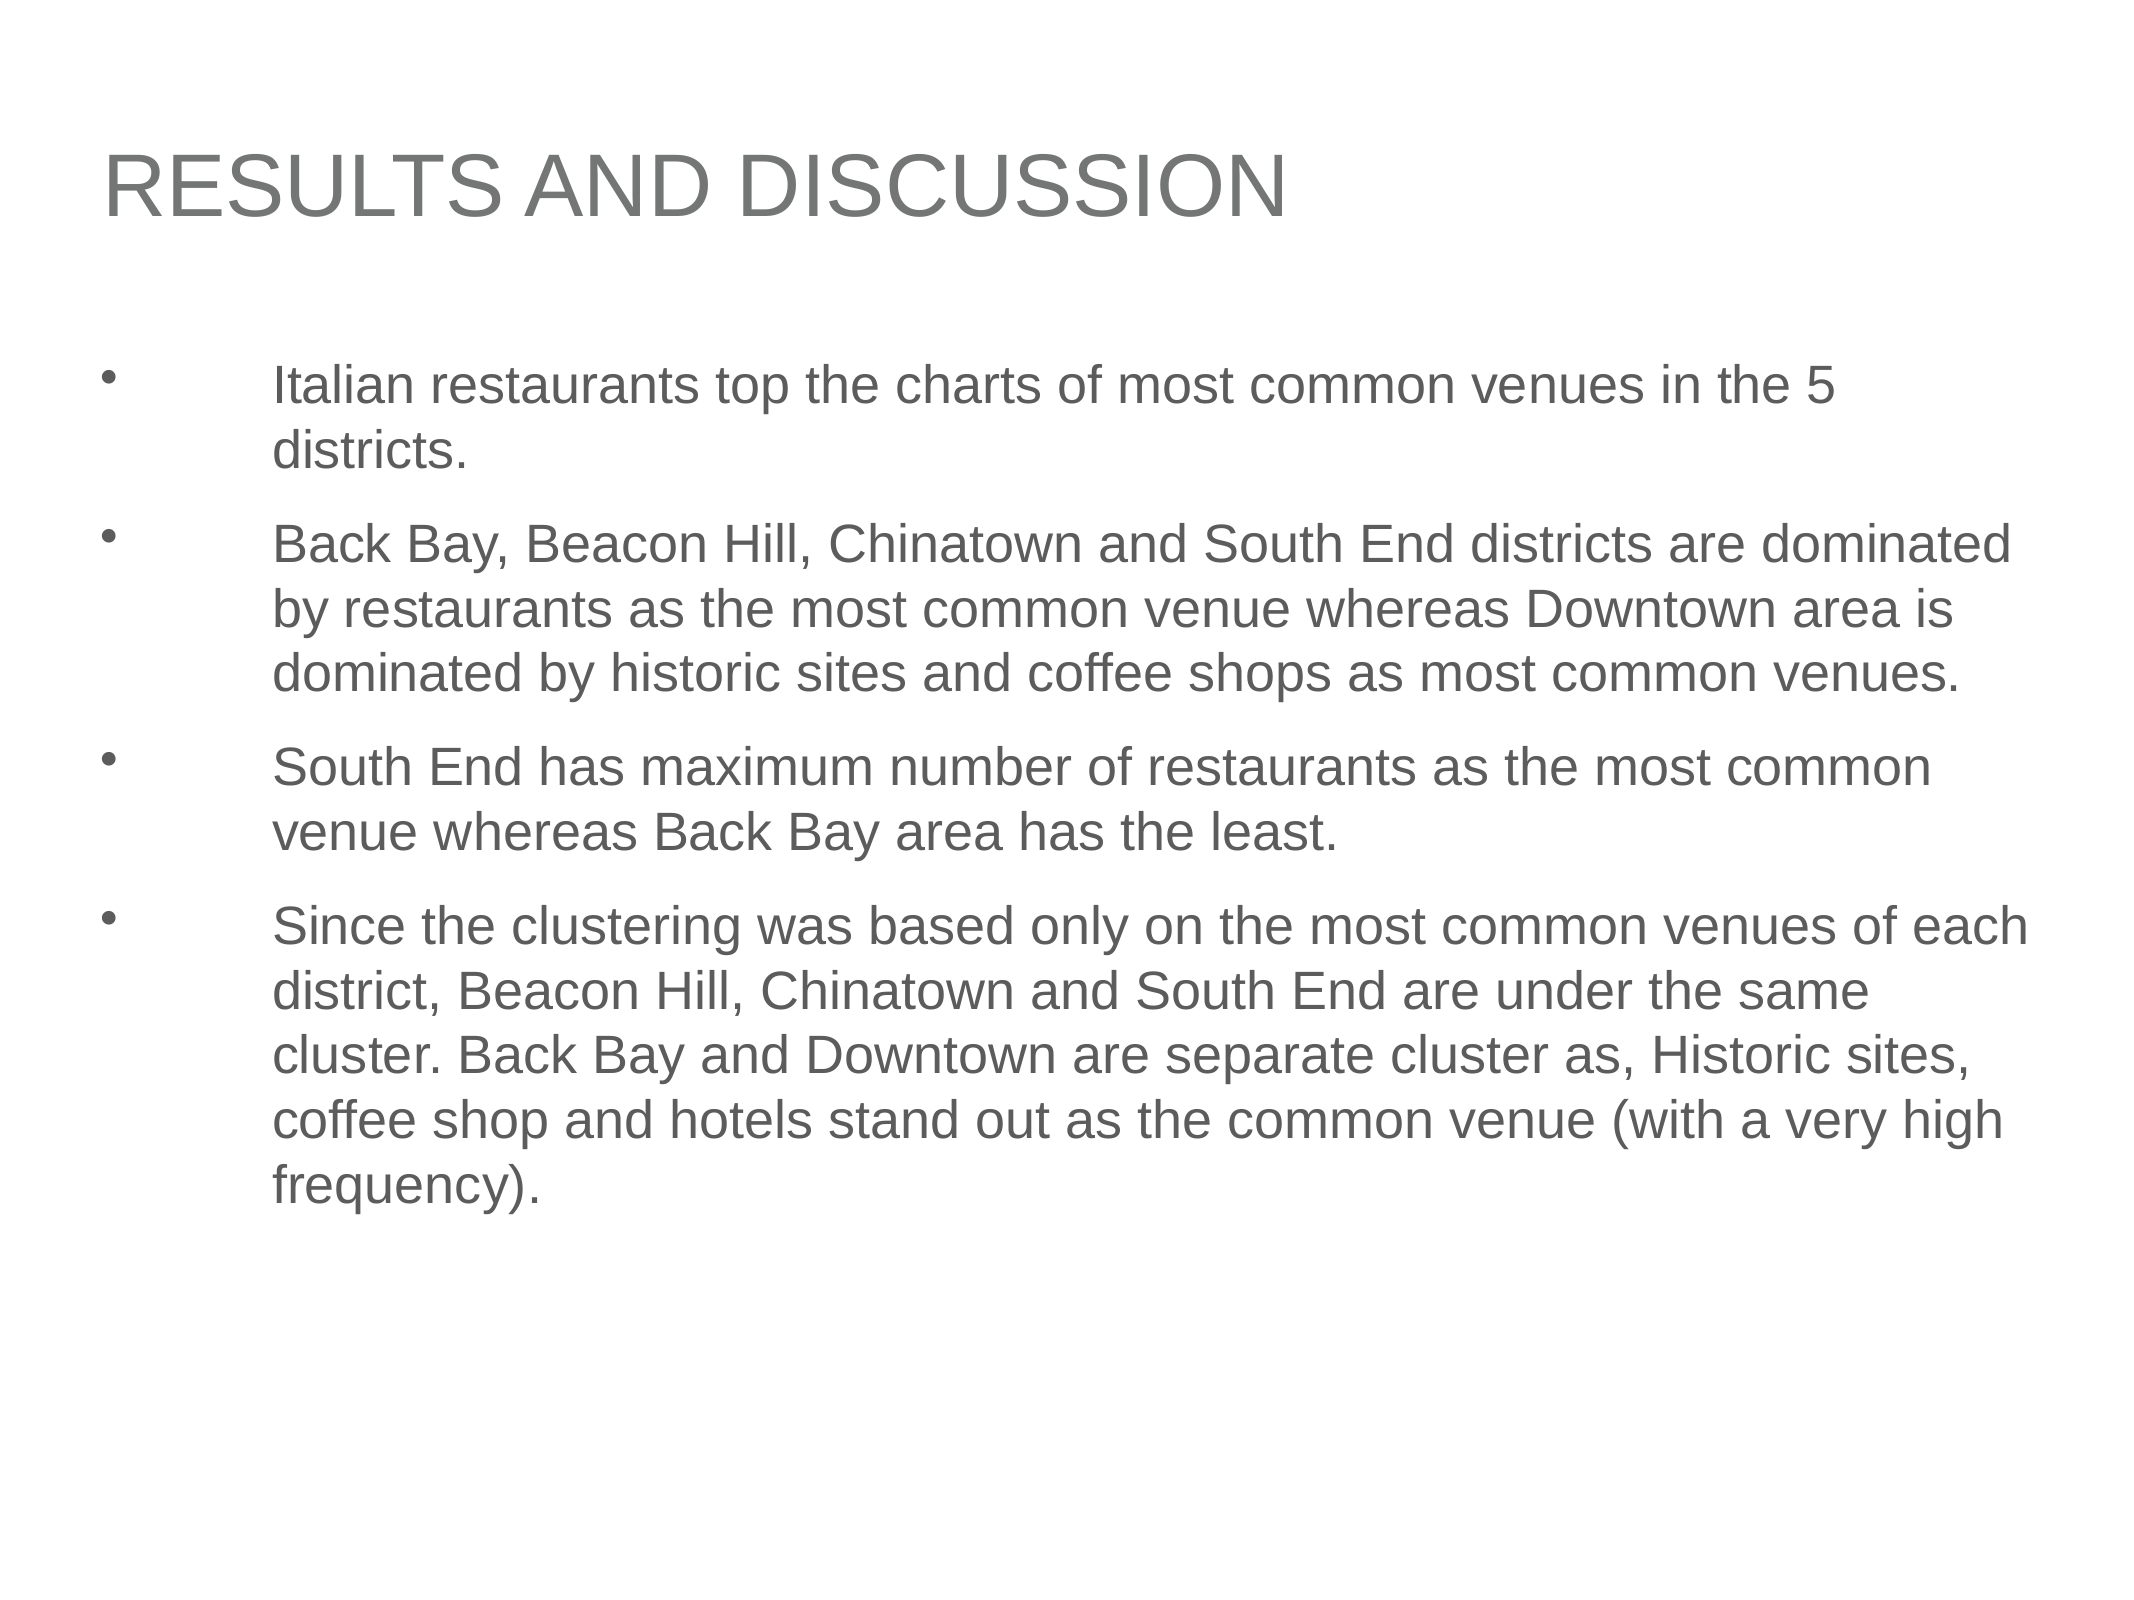

# Results and Discussion

Italian restaurants top the charts of most common venues in the 5 districts.
Back Bay, Beacon Hill, Chinatown and South End districts are dominated by restaurants as the most common venue whereas Downtown area is dominated by historic sites and coffee shops as most common venues.
South End has maximum number of restaurants as the most common venue whereas Back Bay area has the least.
Since the clustering was based only on the most common venues of each district, Beacon Hill, Chinatown and South End are under the same cluster. Back Bay and Downtown are separate cluster as, Historic sites, coffee shop and hotels stand out as the common venue (with a very high frequency).